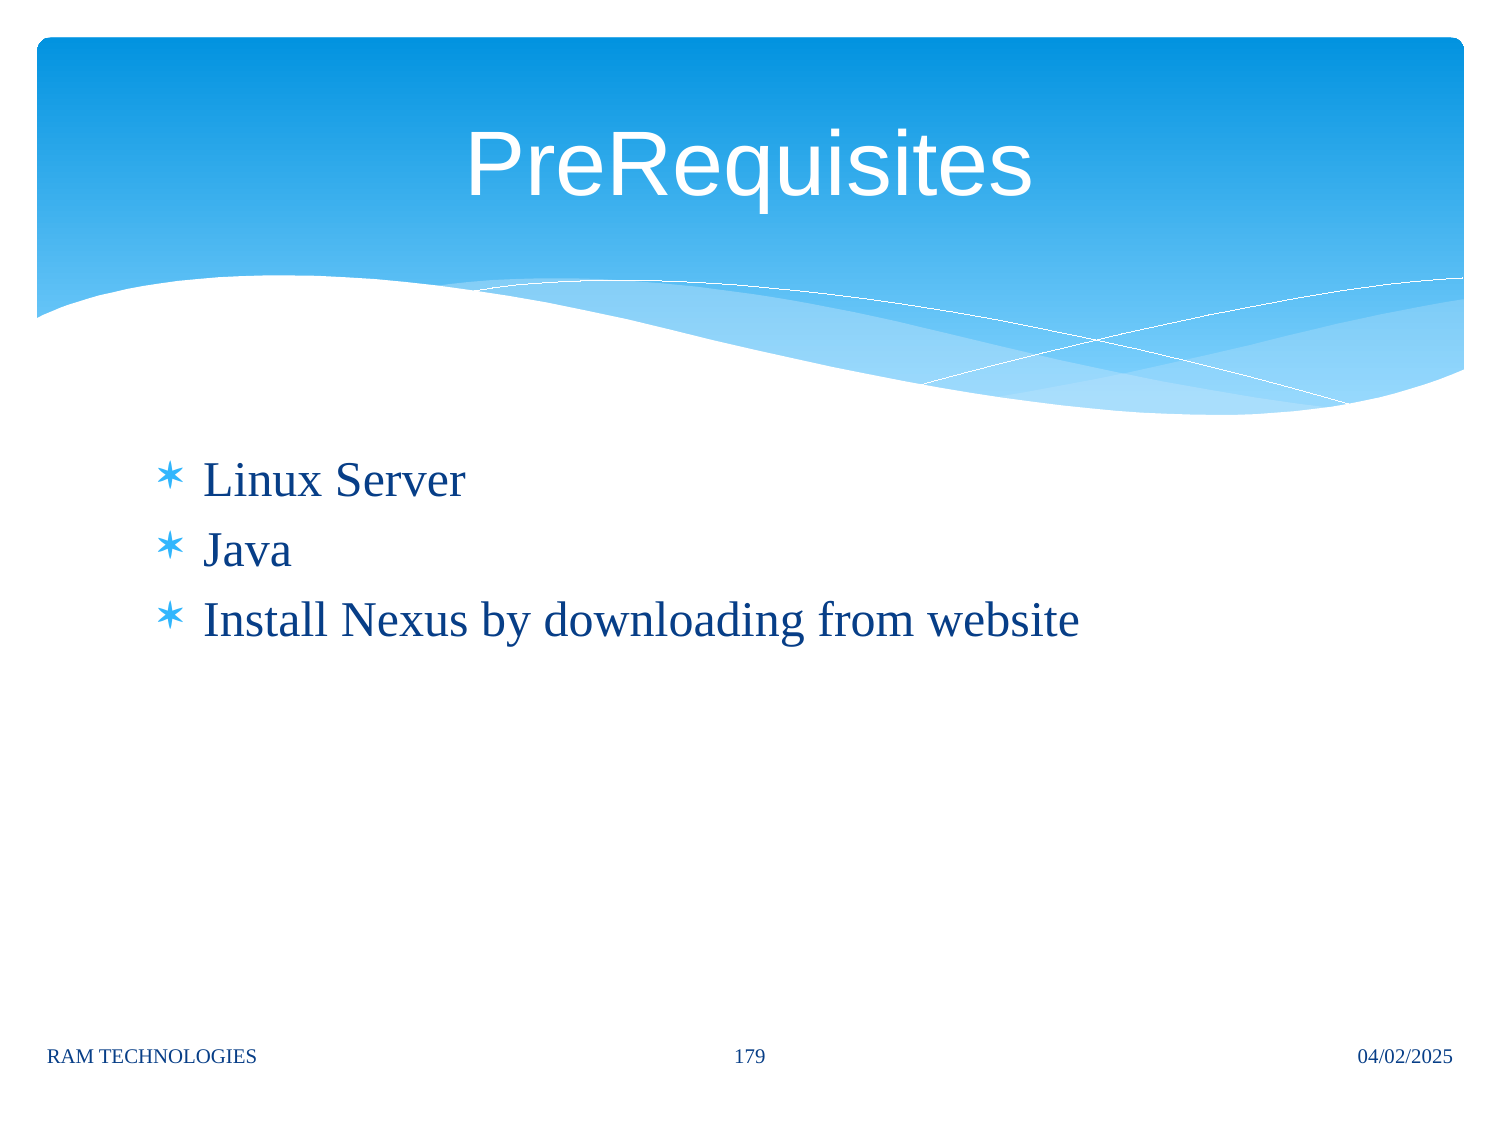

# PreRequisites
Linux Server
Java
Install Nexus by downloading from website
179
RAM TECHNOLOGIES
04/02/2025